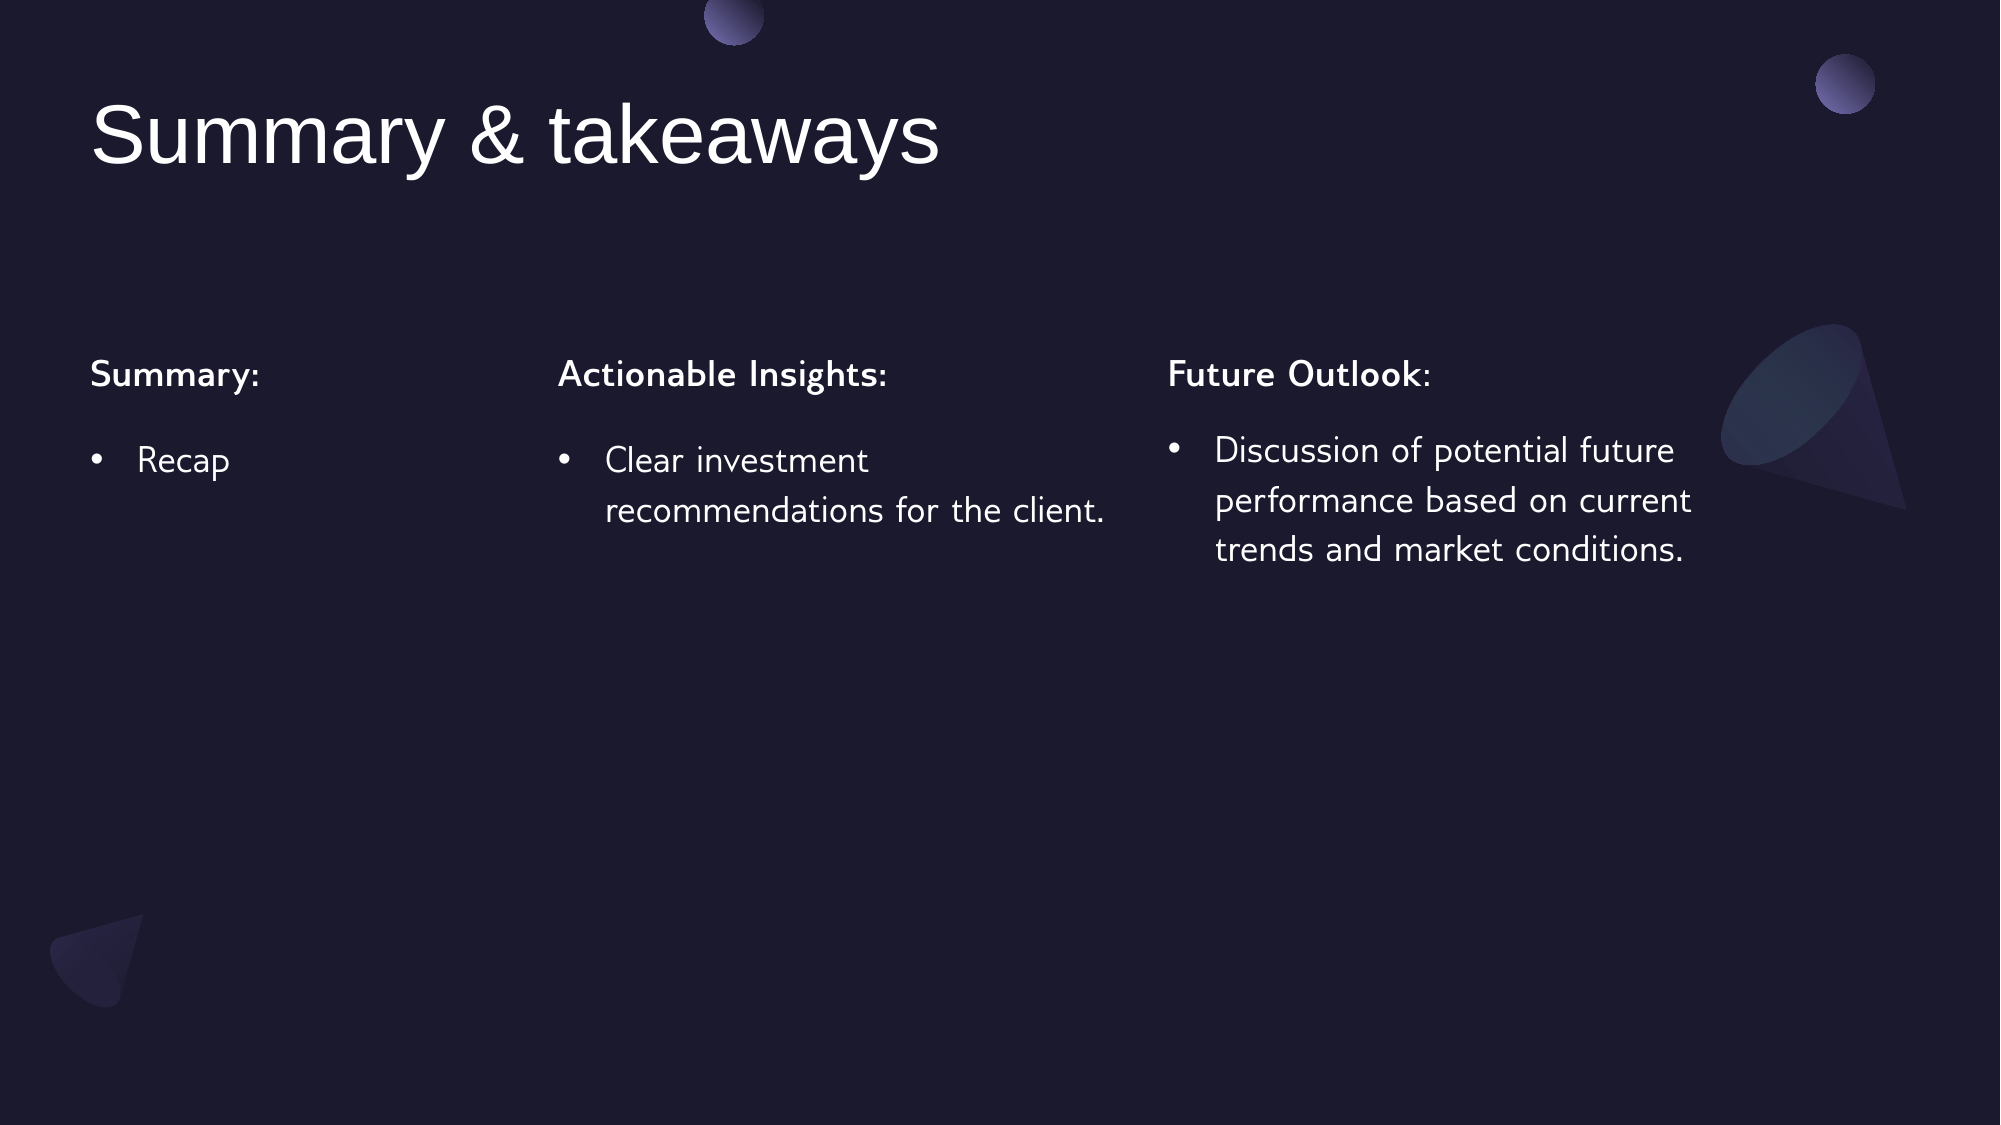

# Summary & takeaways
Future Outlook:
Discussion of potential future performance based on current trends and market conditions.
Actionable Insights:
Clear investment recommendations for the client.
Summary:
Recap